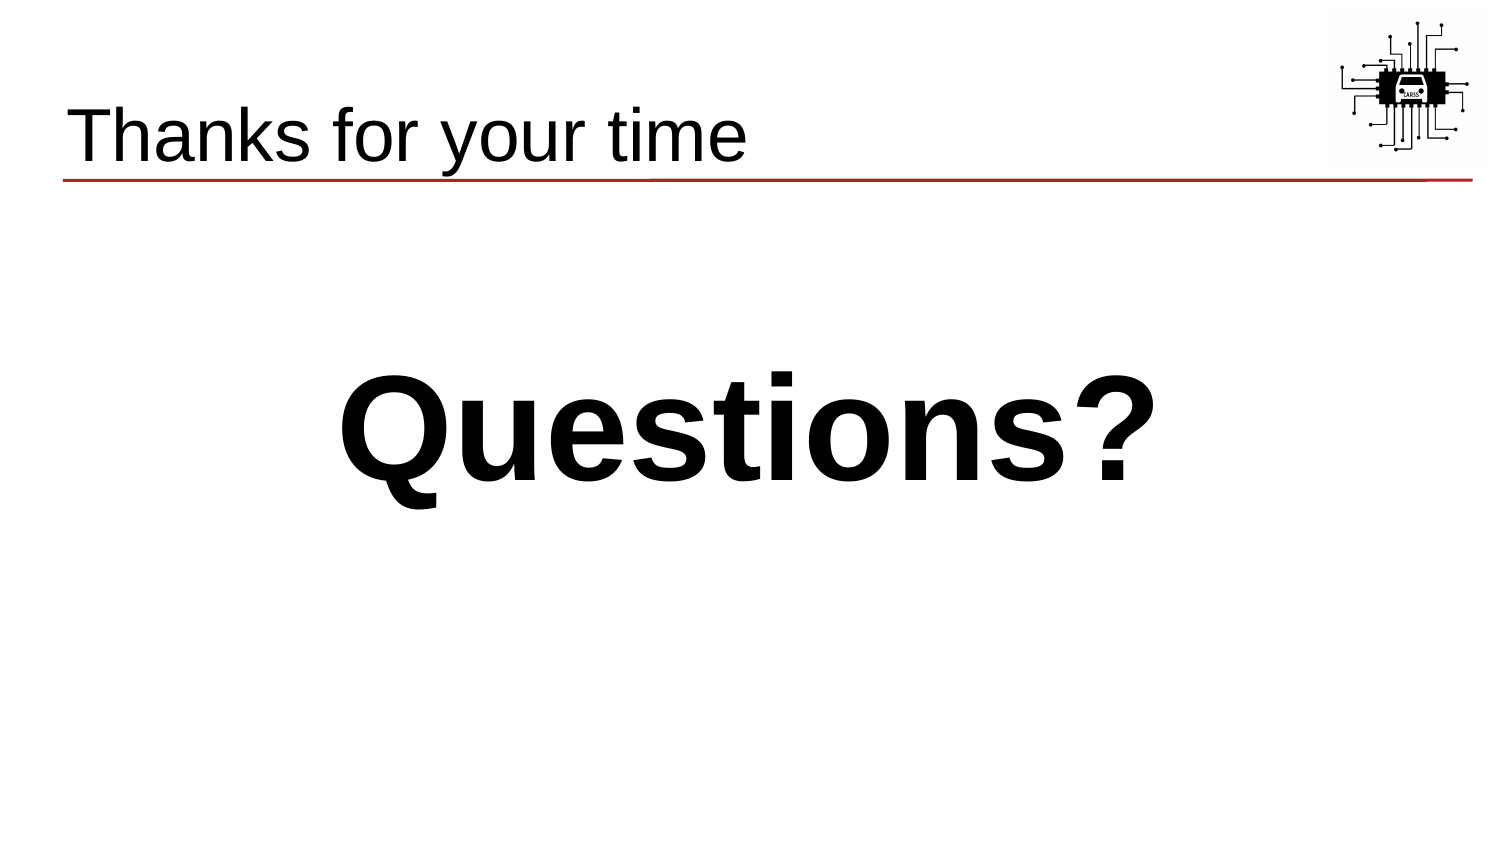

# Thanks for your time
Questions?
27